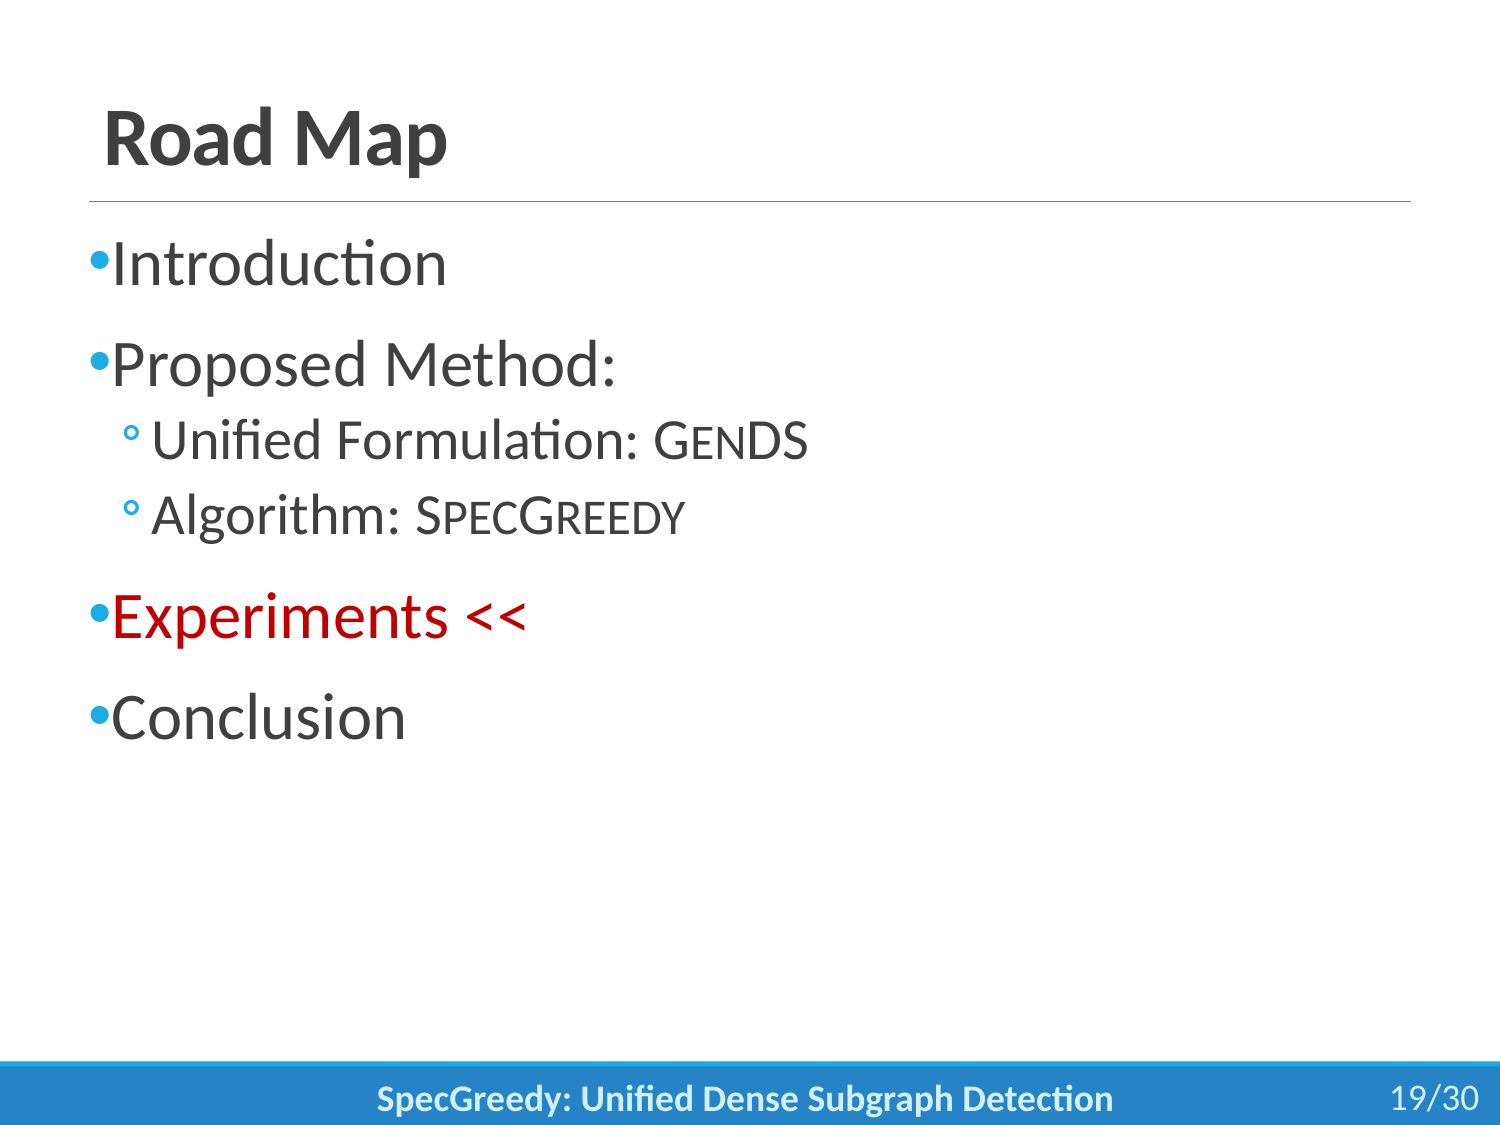

# Road Map
Introduction
Proposed Method:
Unified Formulation: GENDS
Algorithm: SPECGREEDY
Experiments <<
Conclusion
SpecGreedy: Unified Dense Subgraph Detection